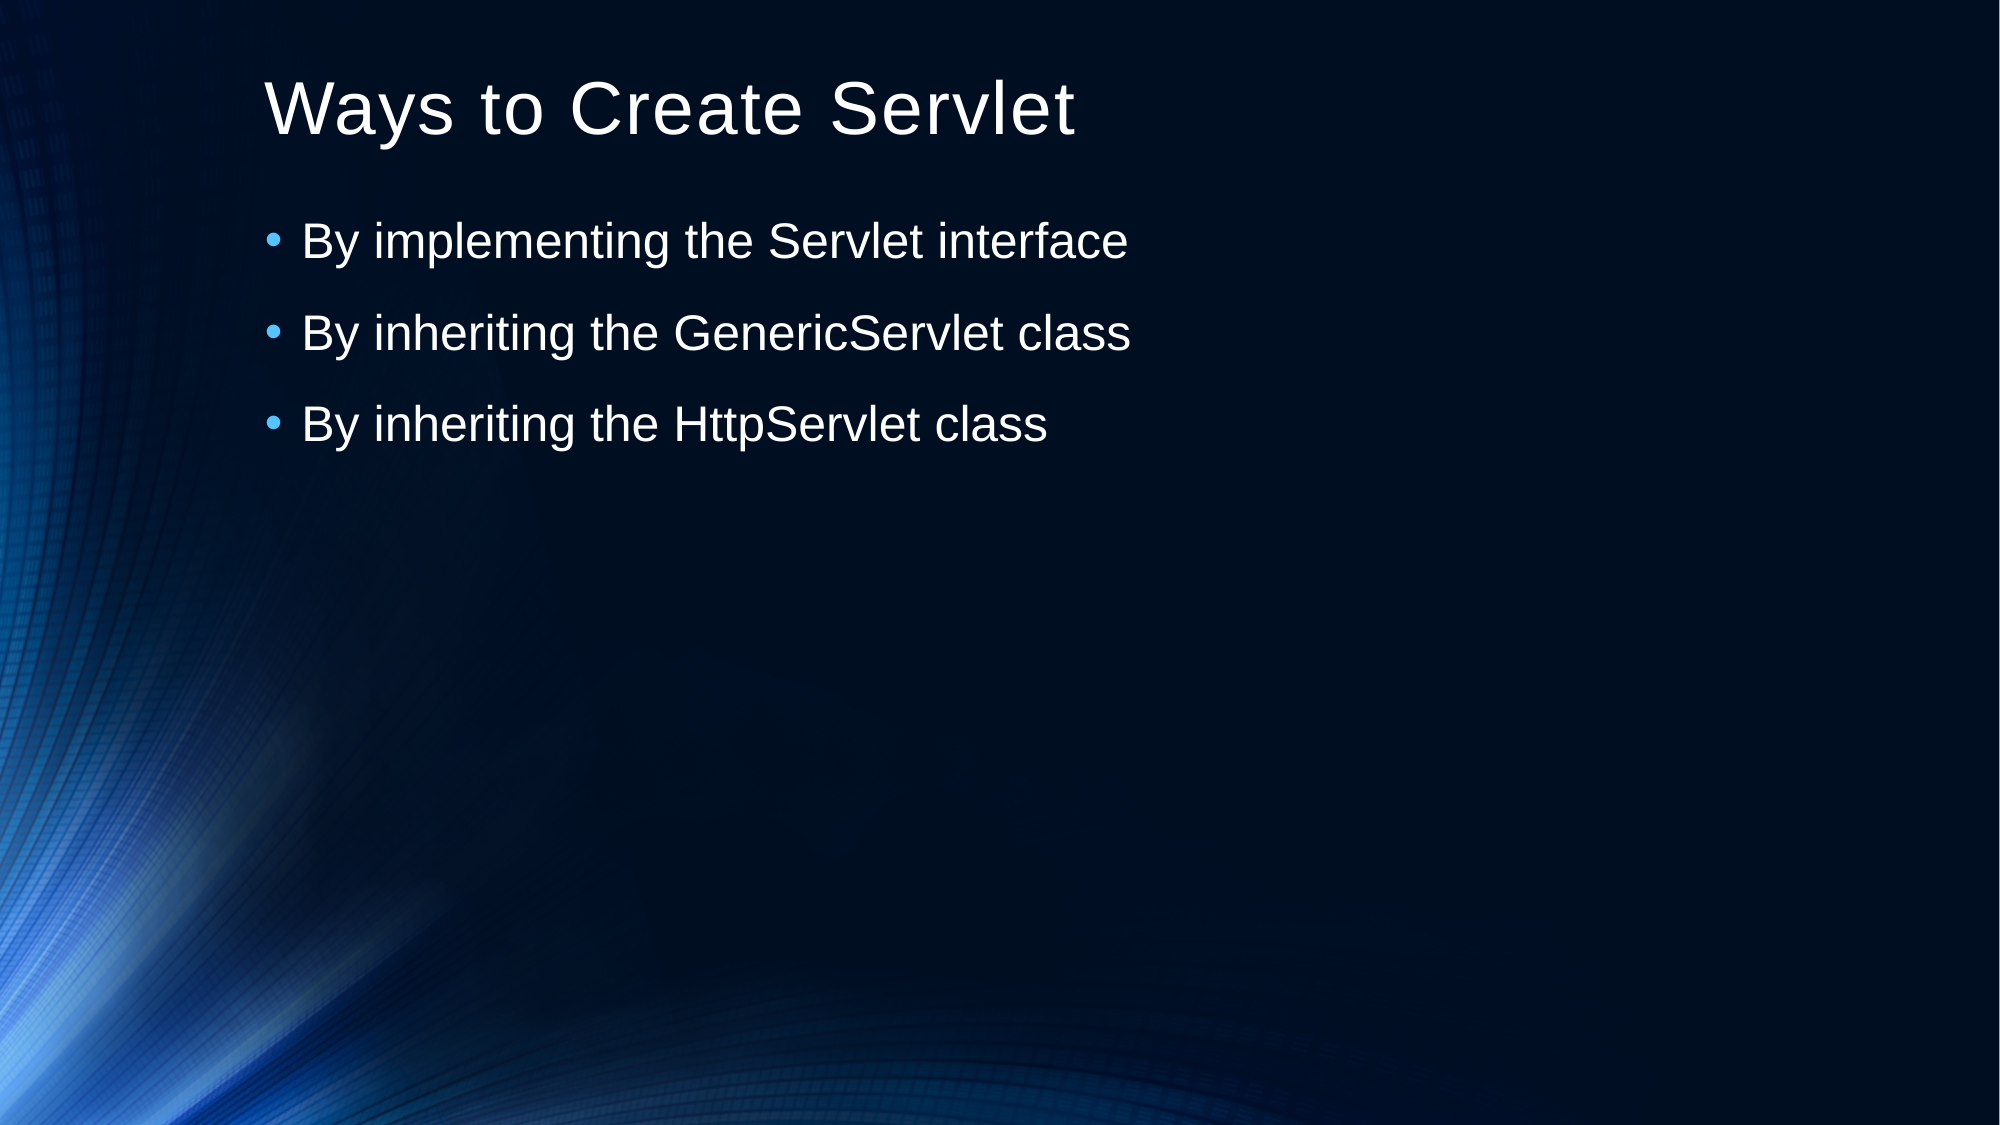

# Ways to Create Servlet
By implementing the Servlet interface
By inheriting the GenericServlet class
By inheriting the HttpServlet class